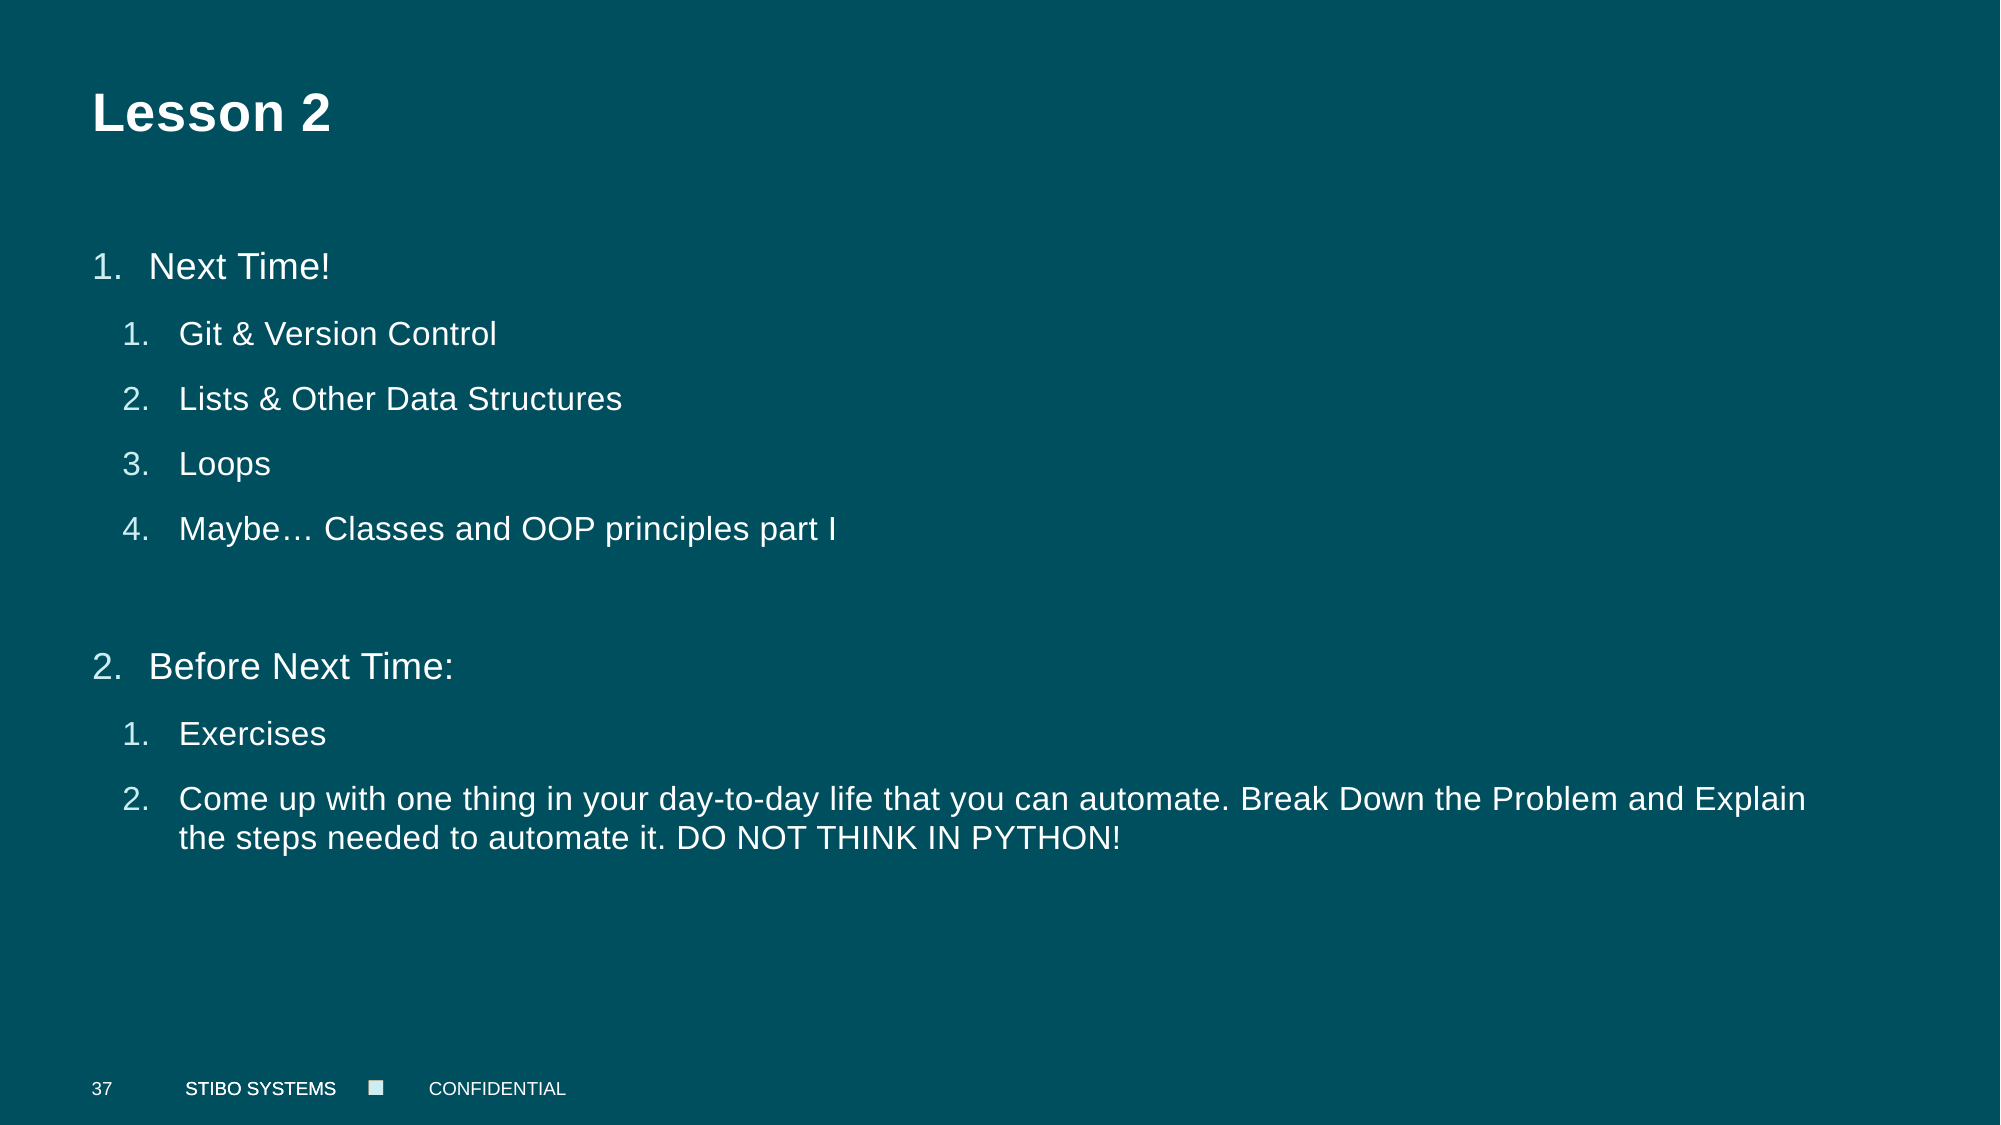

# Lesson 2
Next Time!
Git & Version Control
Lists & Other Data Structures
Loops
Maybe… Classes and OOP principles part I

Before Next Time:
Exercises
Come up with one thing in your day-to-day life that you can automate. Break Down the Problem and Explain the steps needed to automate it. DO NOT THINK IN PYTHON!
37
CONFIDENTIAL